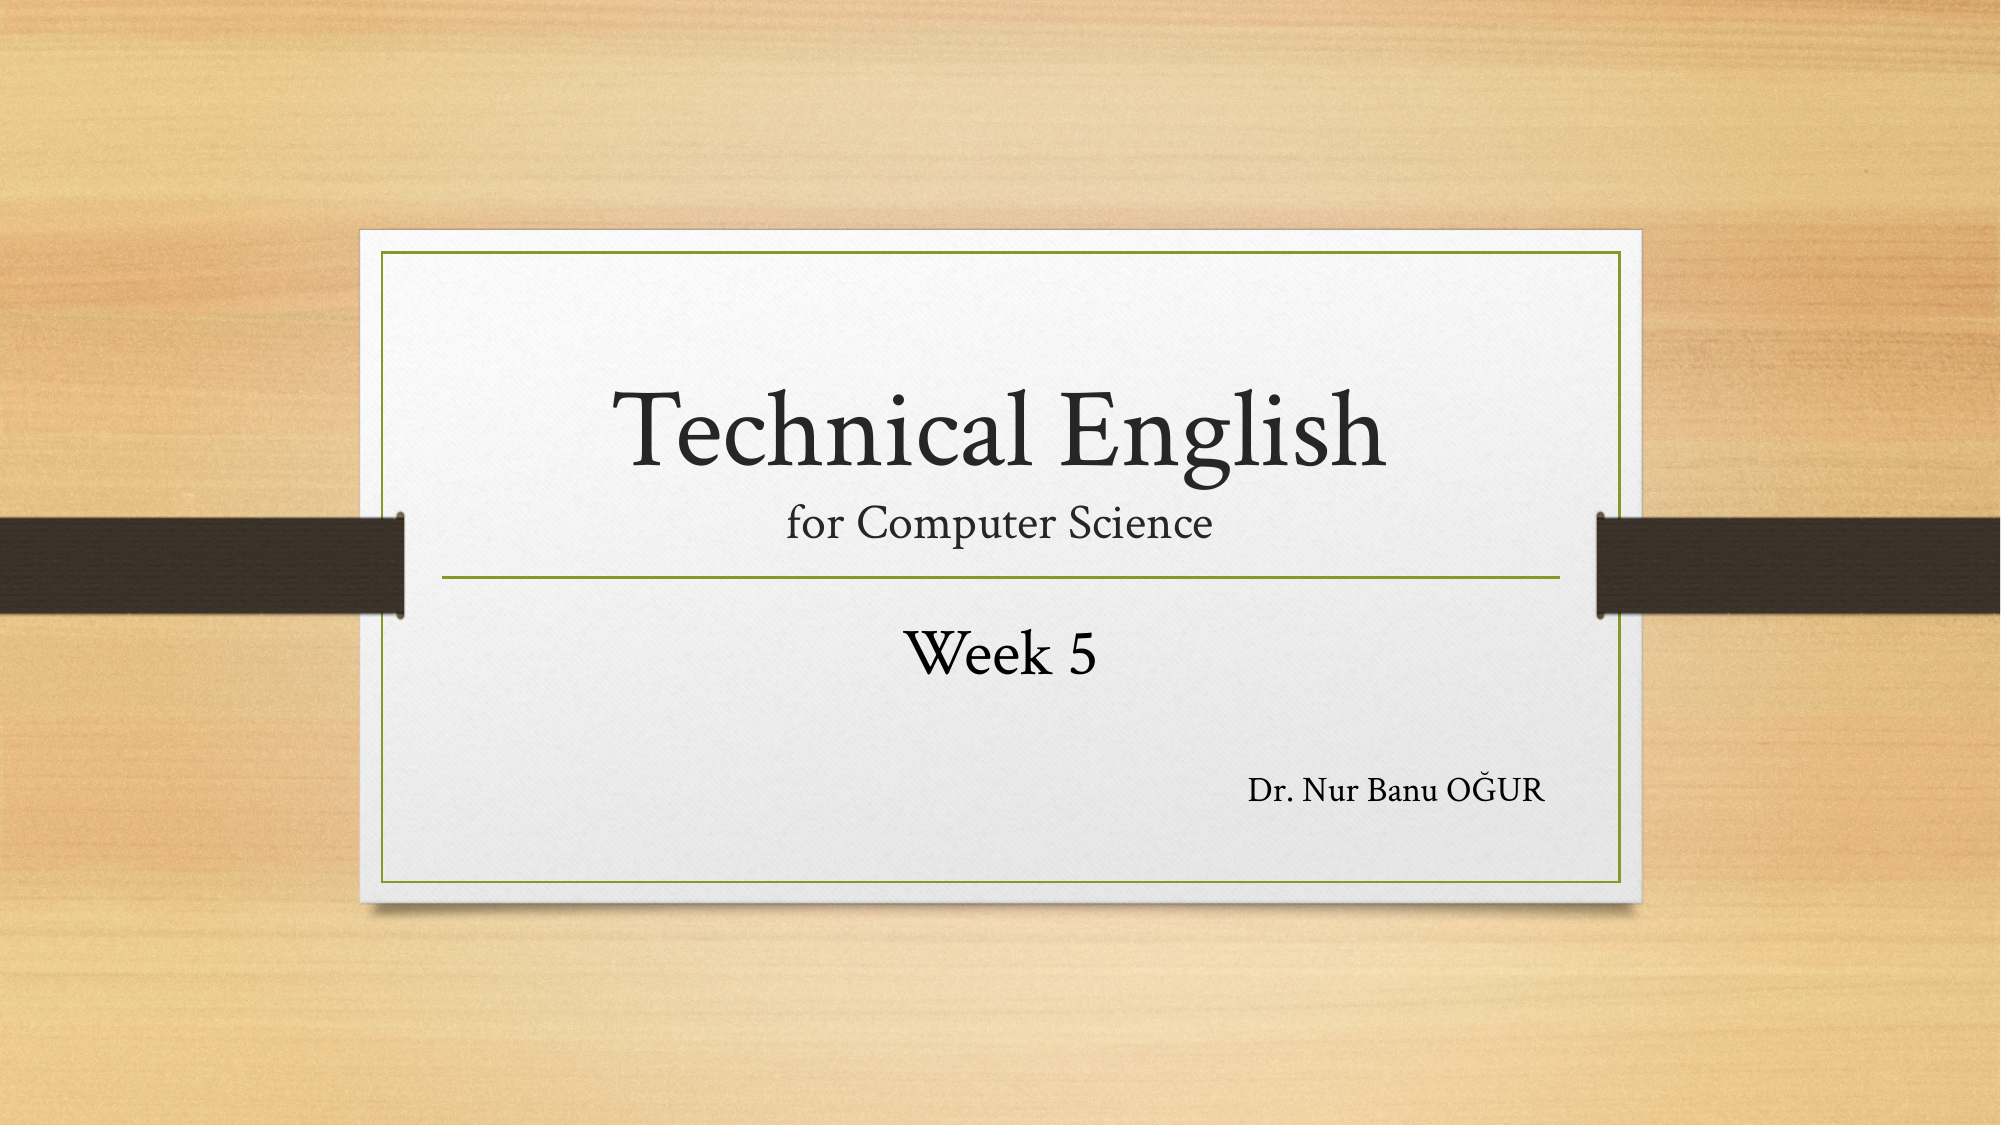

# Technical English for Computer Science
Week 5

Dr. Nur Banu OĞUR